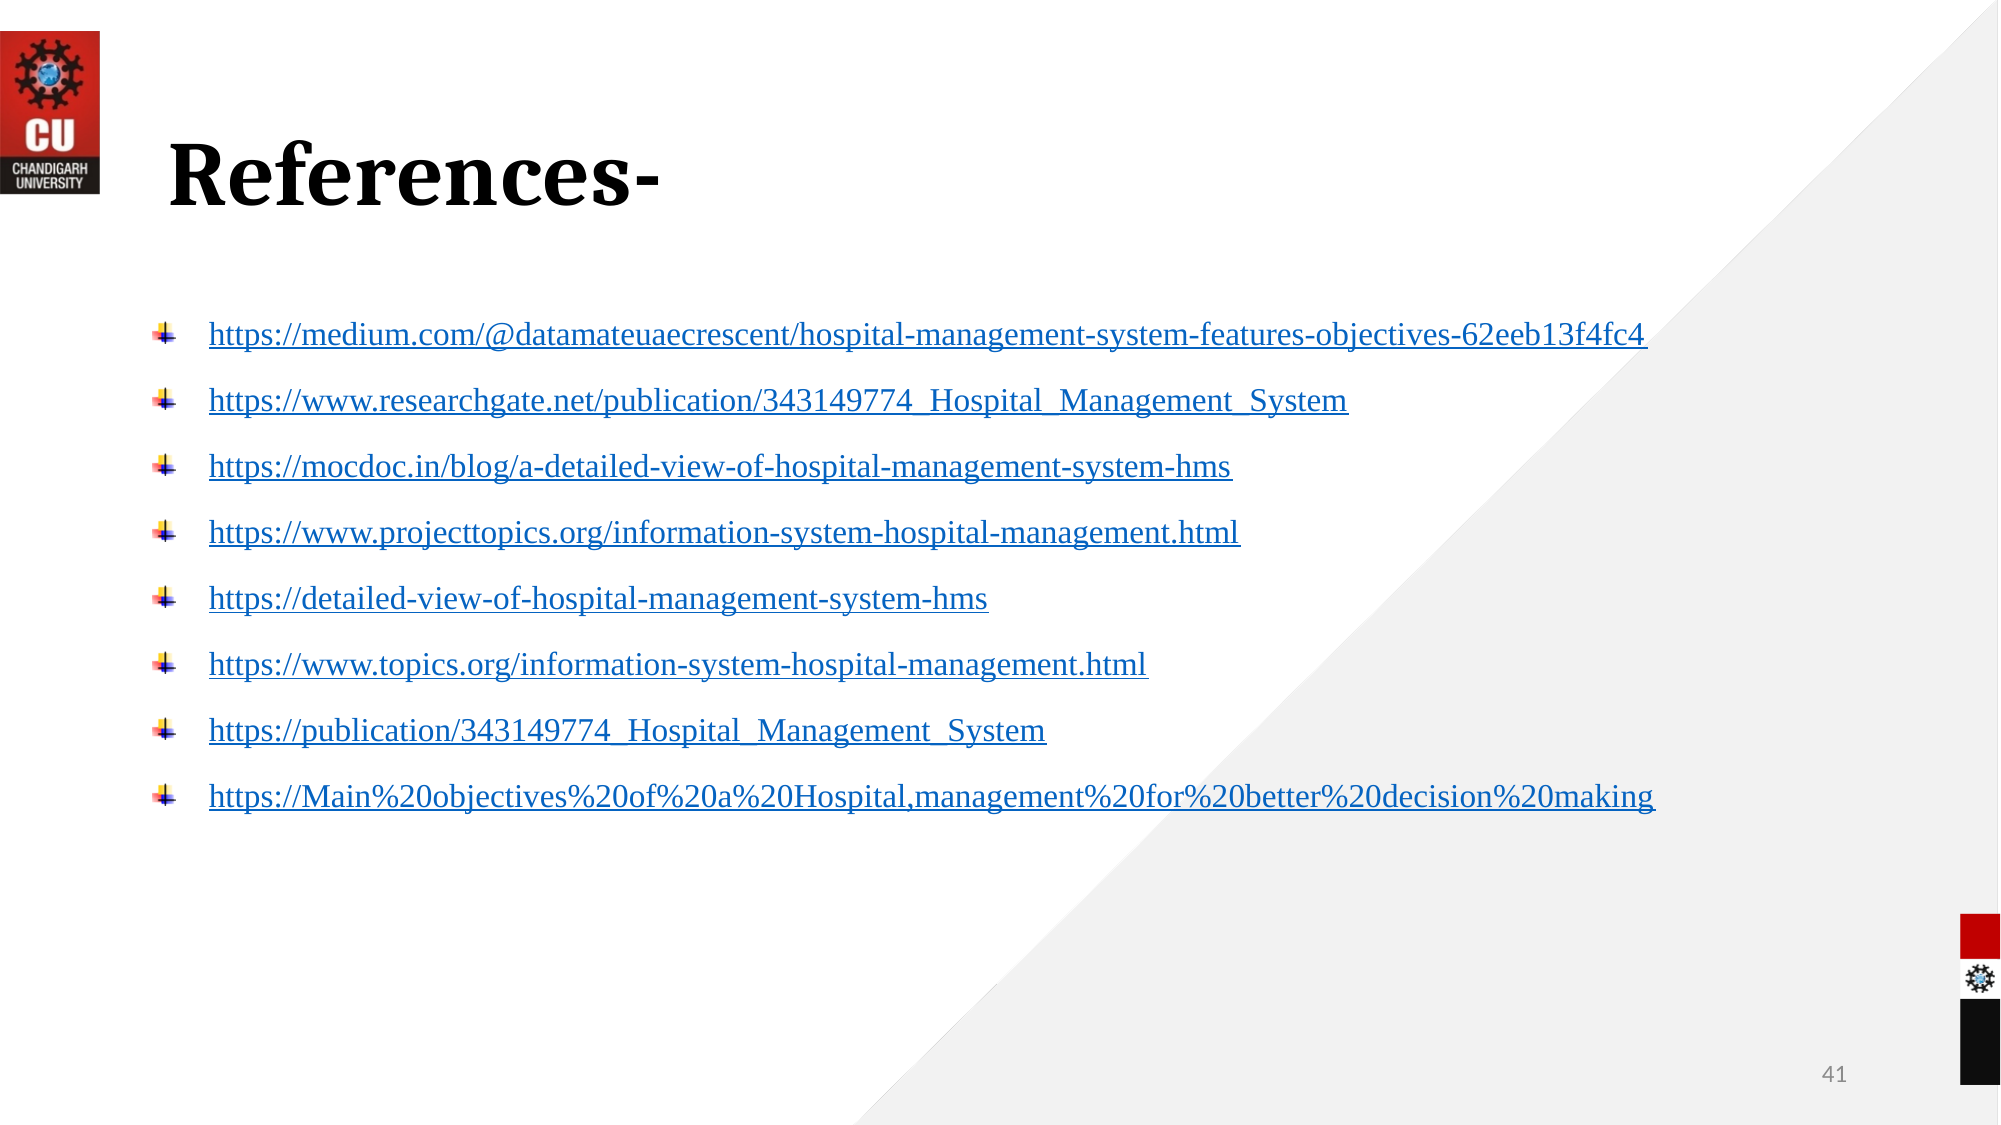

# References-
https://medium.com/@datamateuaecrescent/hospital-management-system-features-objectives-62eeb13f4fc4
https://www.researchgate.net/publication/343149774_Hospital_Management_System
https://mocdoc.in/blog/a-detailed-view-of-hospital-management-system-hms
https://www.projecttopics.org/information-system-hospital-management.html
https://detailed-view-of-hospital-management-system-hms
https://www.topics.org/information-system-hospital-management.html
https://publication/343149774_Hospital_Management_System
https://Main%20objectives%20of%20a%20Hospital,management%20for%20better%20decision%20making

41